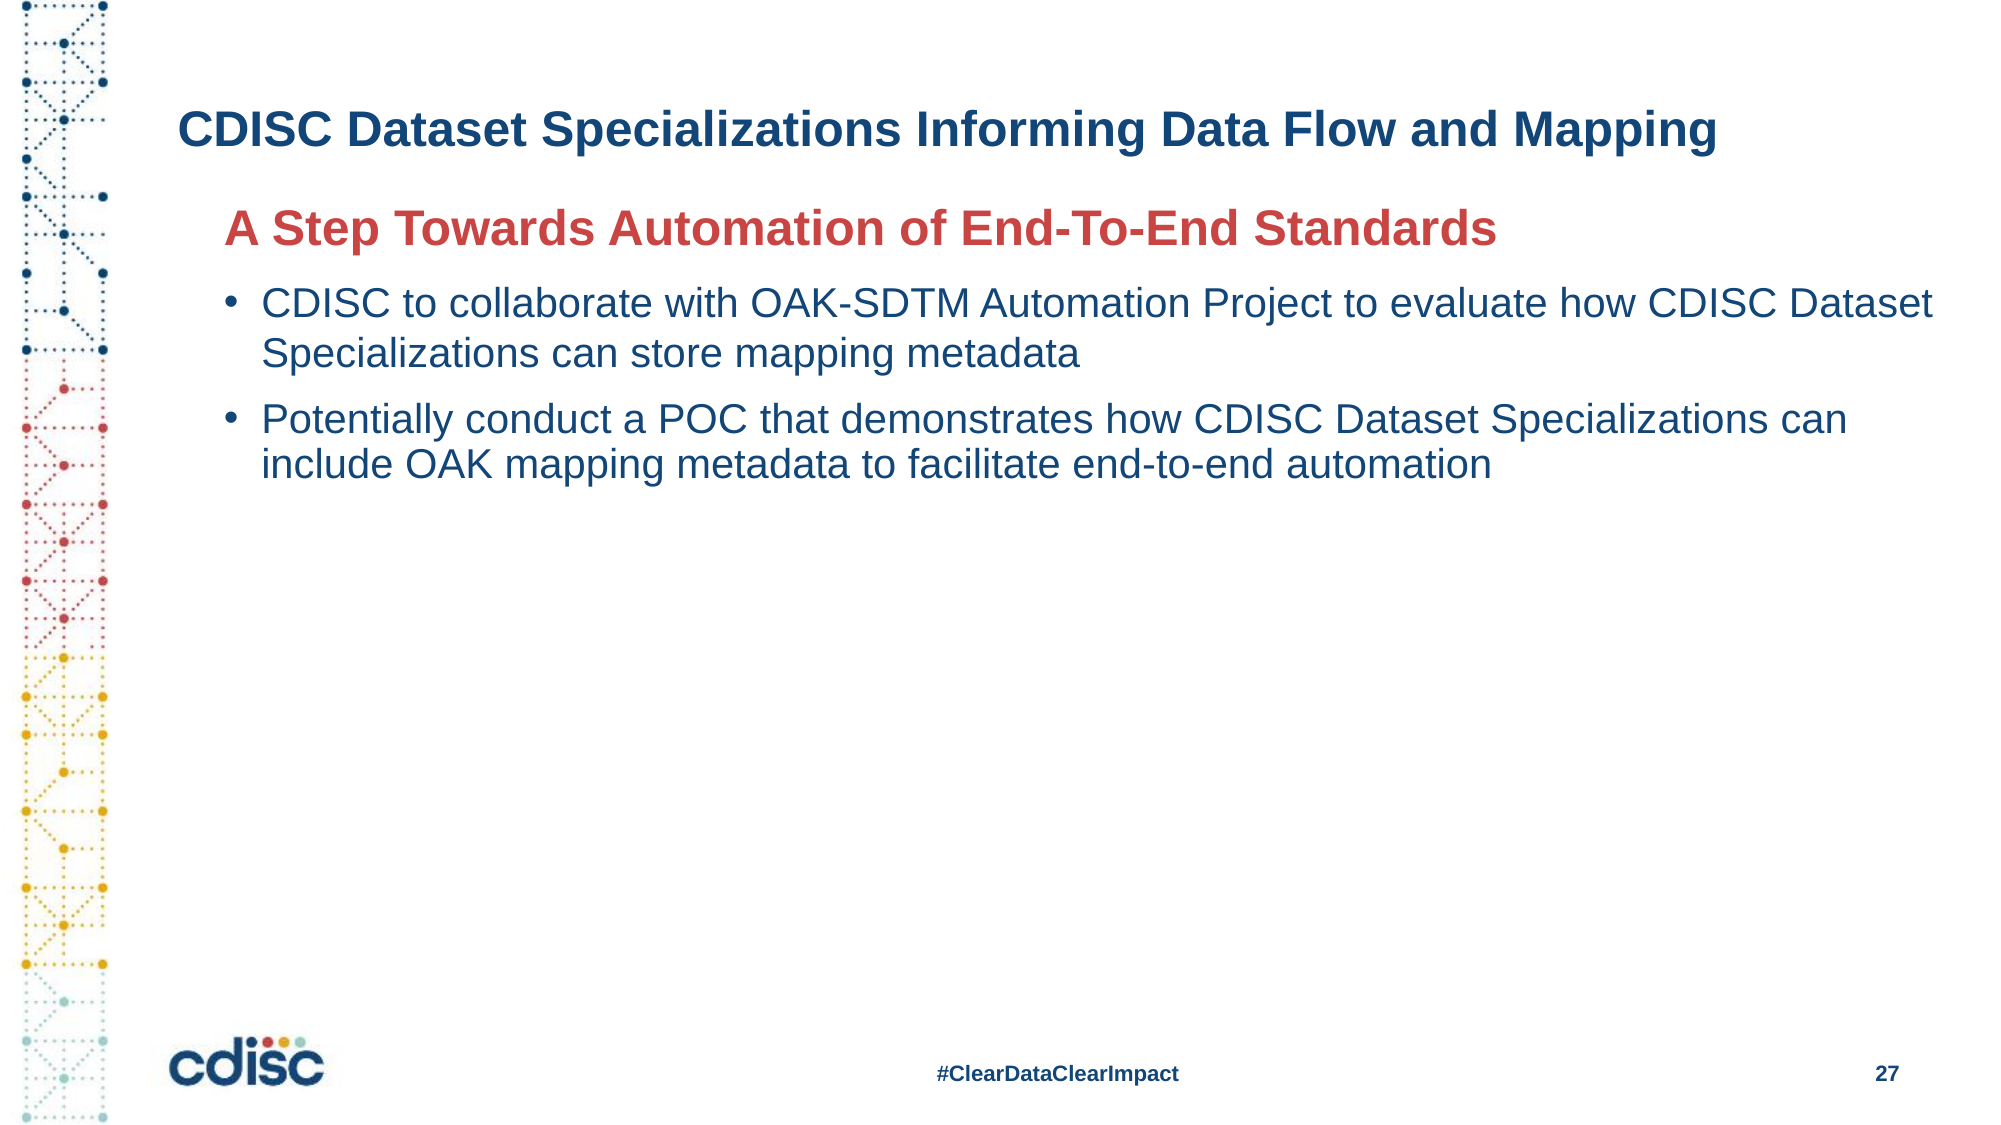

# CDISC Dataset Specializations Informing Data Flow and Mapping
A Step Towards Automation of End-To-End Standards
CDISC to collaborate with OAK-SDTM Automation Project to evaluate how CDISC Dataset Specializations can store mapping metadata
Potentially conduct a POC that demonstrates how CDISC Dataset Specializations can include OAK mapping metadata to facilitate end-to-end automation

#ClearDataClearImpact
27